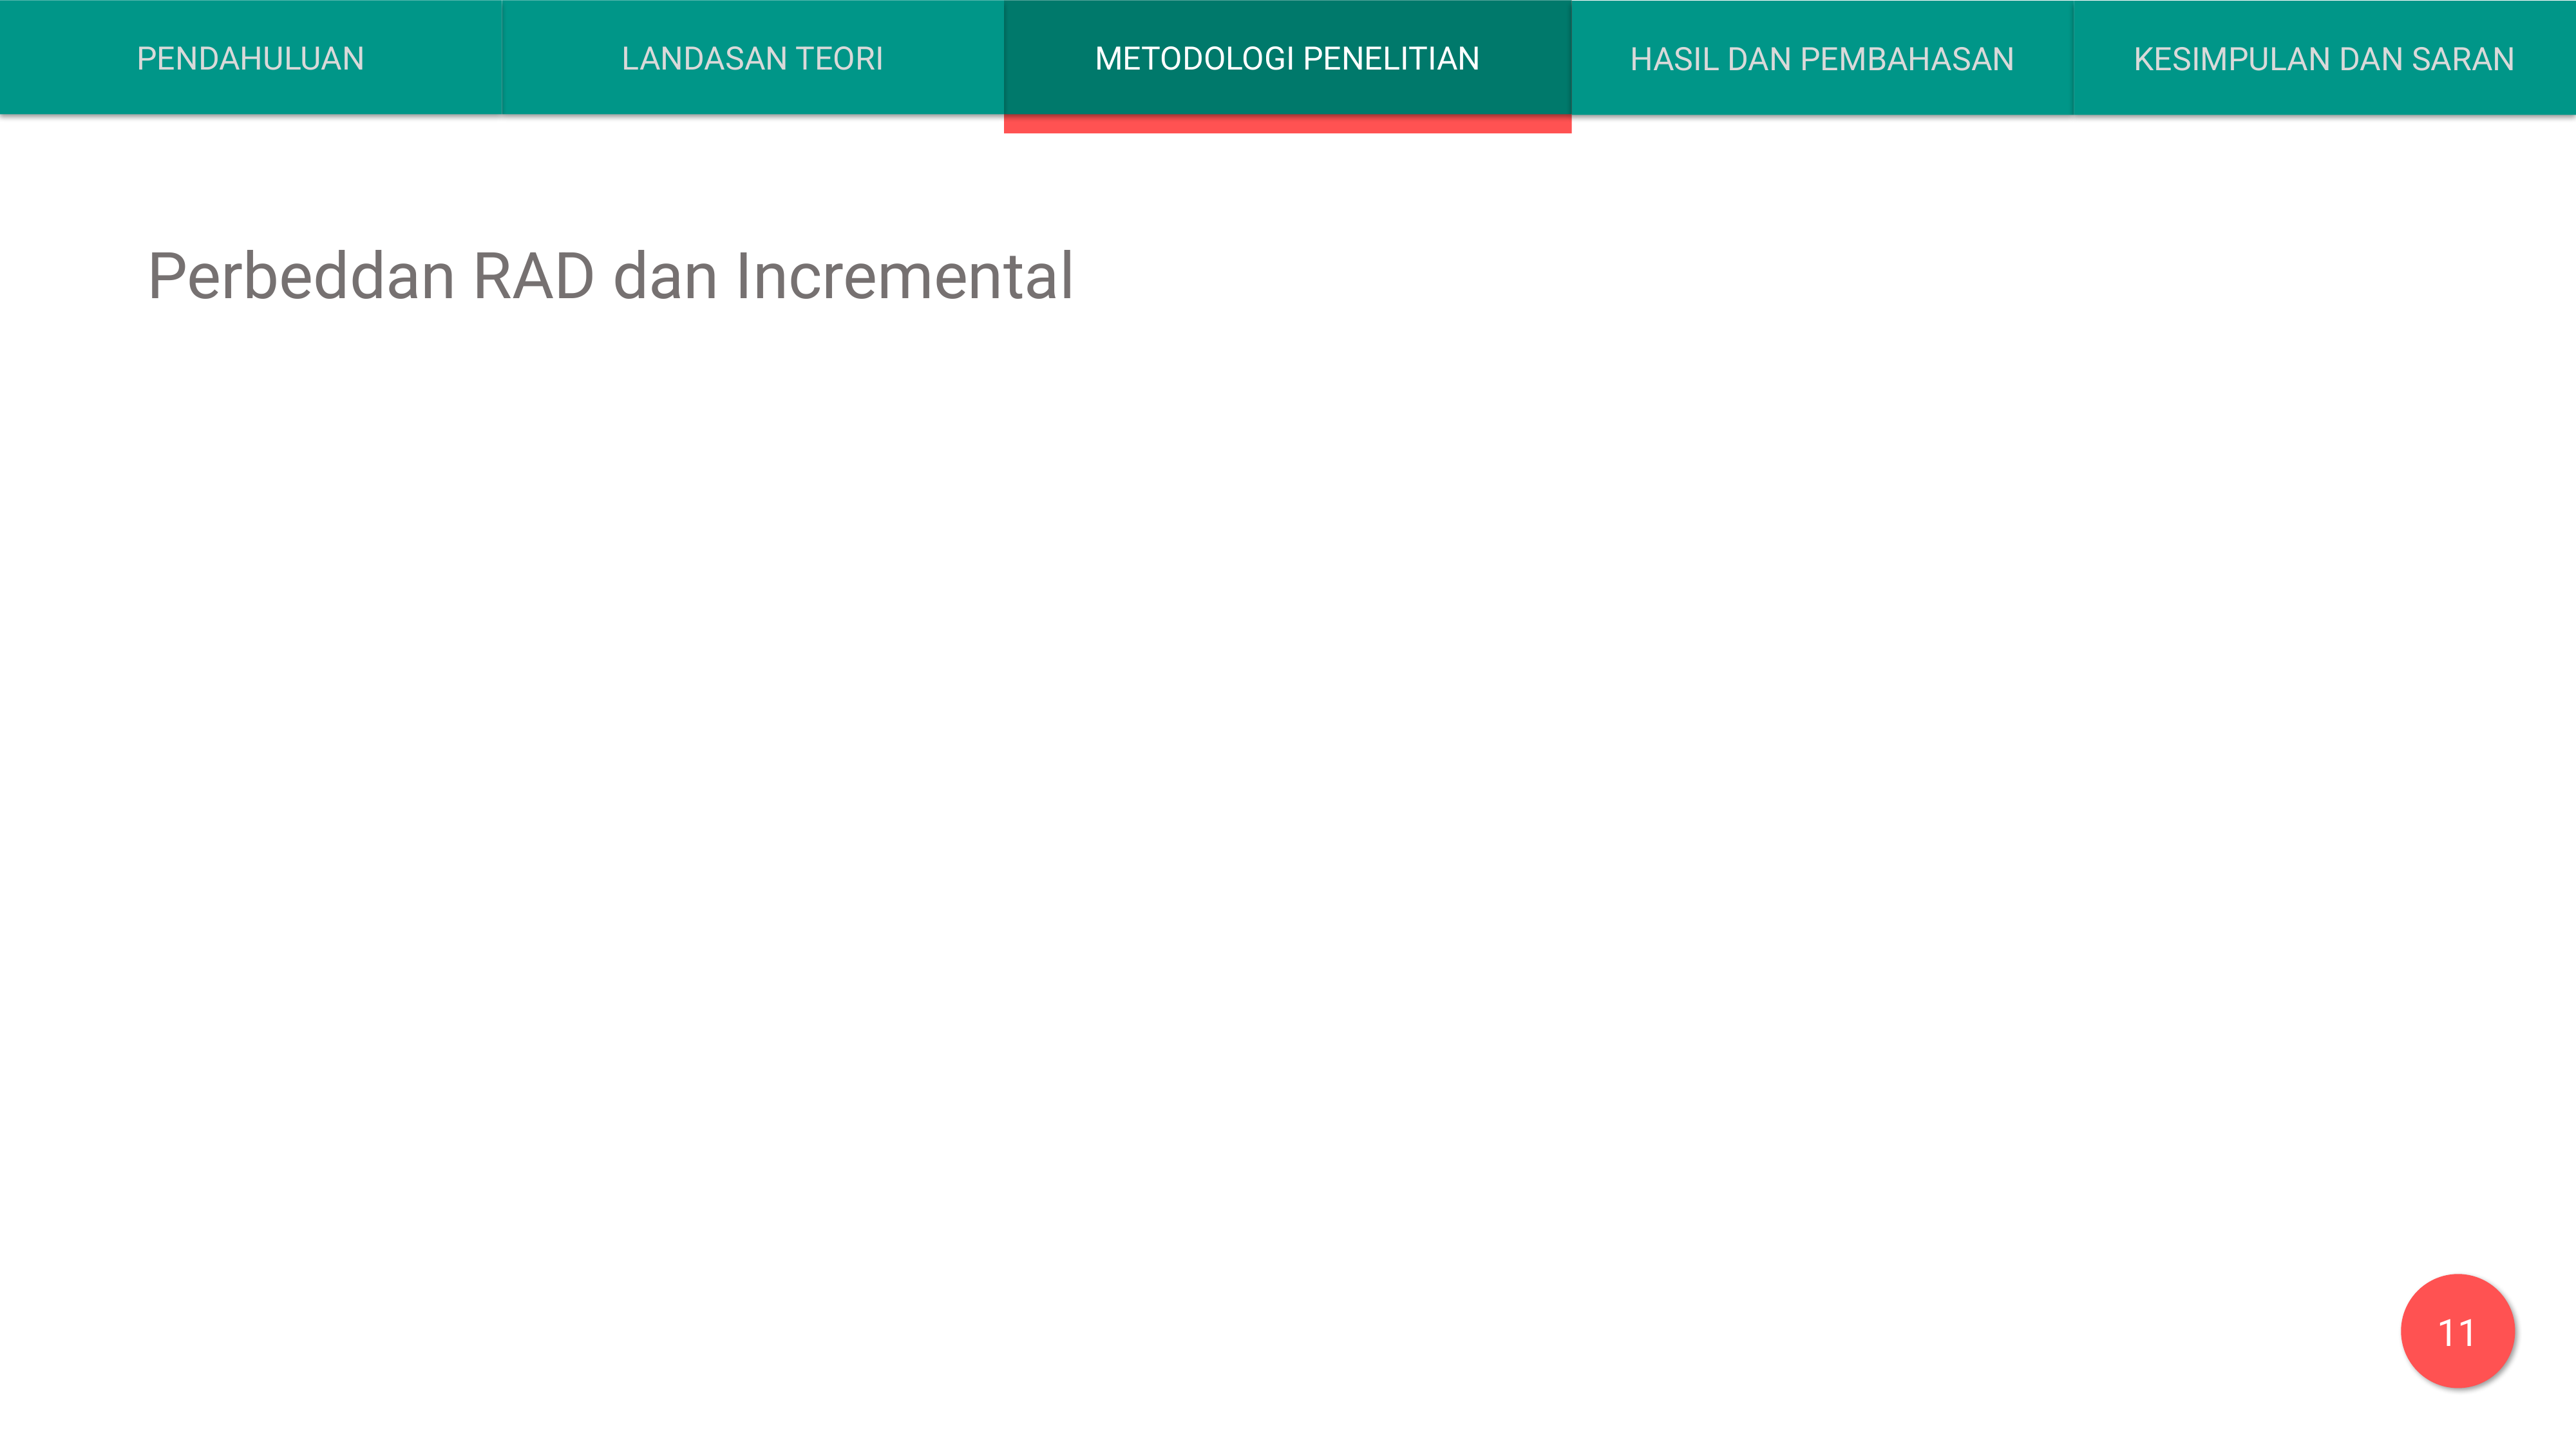

PENDAHULUAN
LANDASAN TEORI
METODOLOGI PENELITIAN

HASIL DAN PEMBAHASAN
KESIMPULAN DAN SARAN
Perbeddan RAD dan Incremental
11